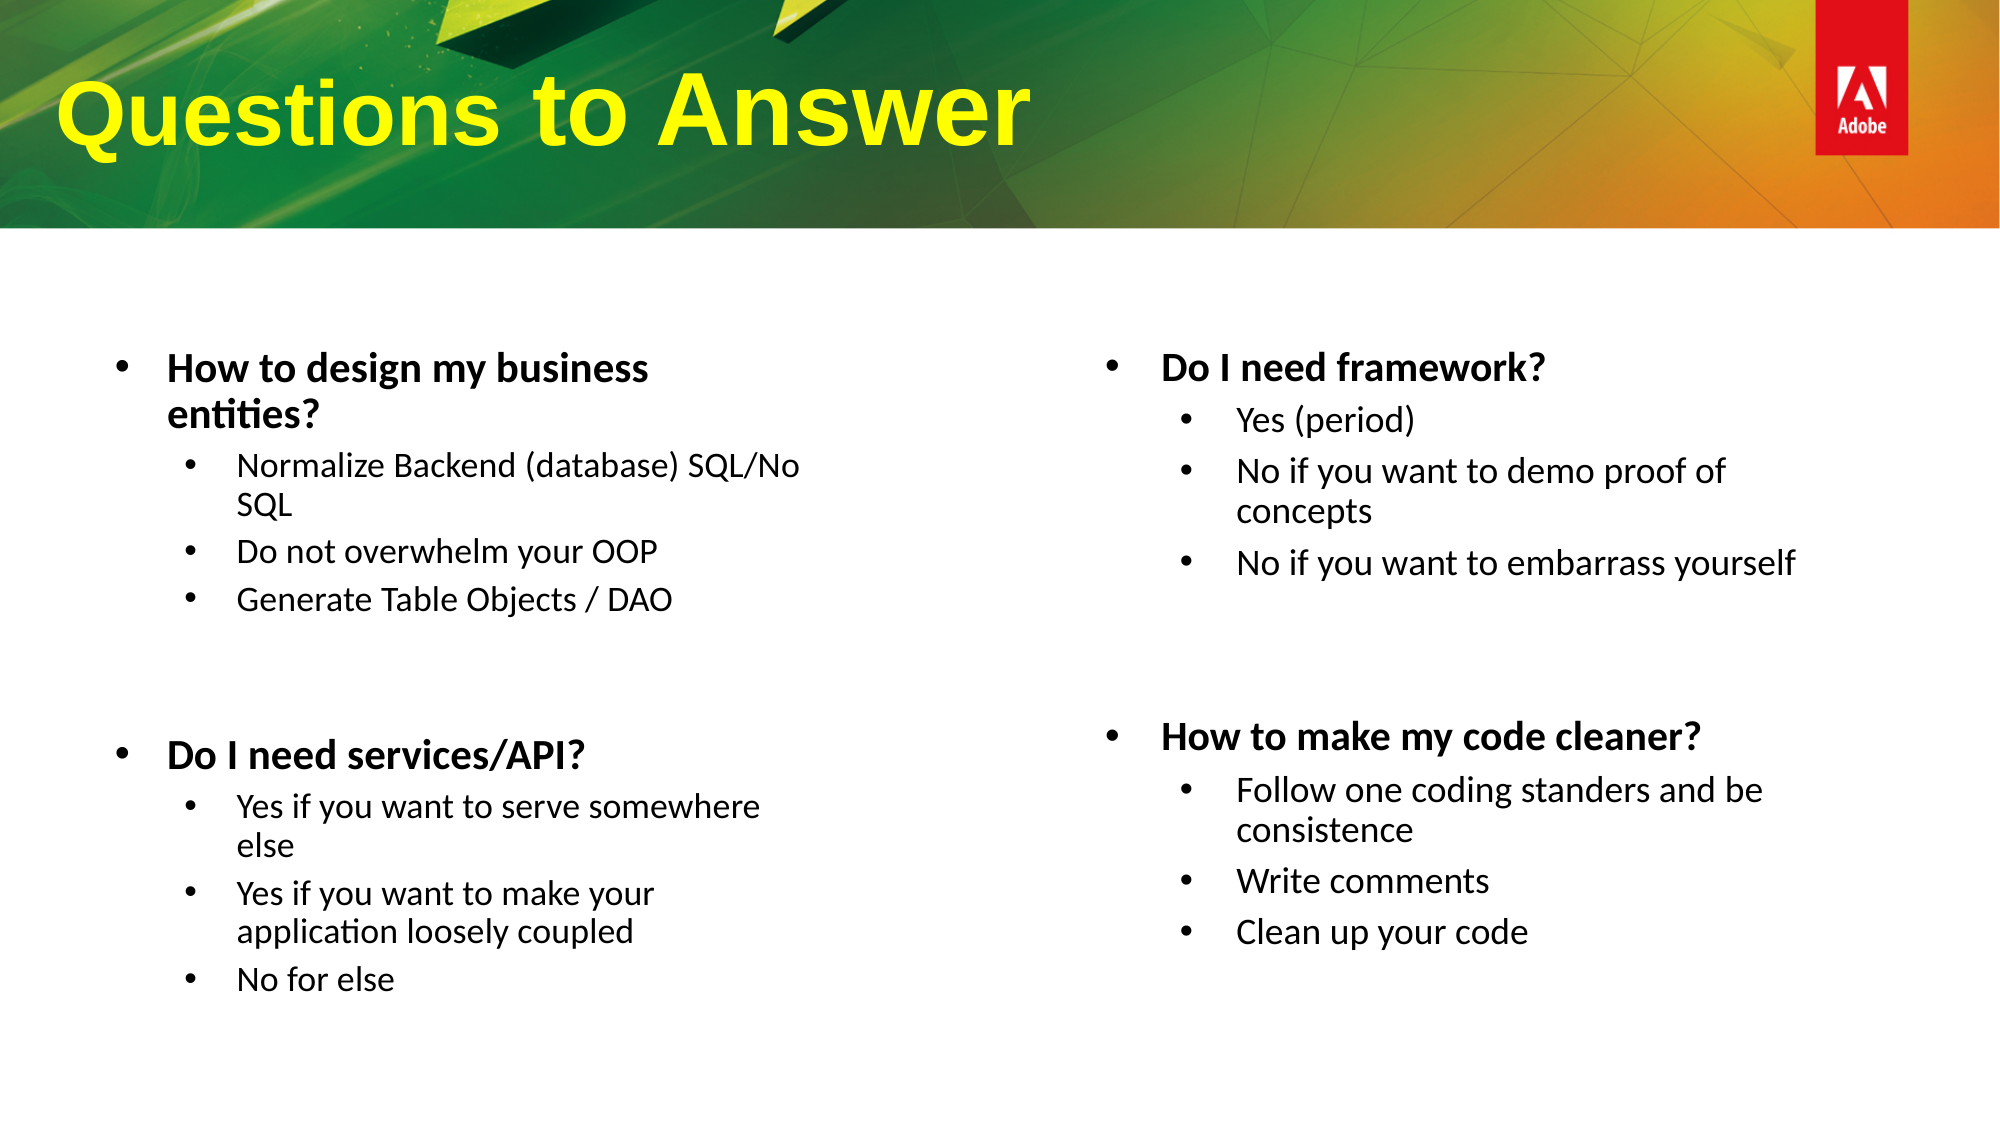

Questions to Answer
How to design my business entities?
Normalize Backend (database) SQL/No SQL
Do not overwhelm your OOP
Generate Table Objects / DAO

Do I need services/API?
Yes if you want to serve somewhere else
Yes if you want to make your application loosely coupled
No for else

Do I need framework?
Yes (period)
No if you want to demo proof of concepts
No if you want to embarrass yourself

How to make my code cleaner?
Follow one coding standers and be consistence
Write comments
Clean up your code